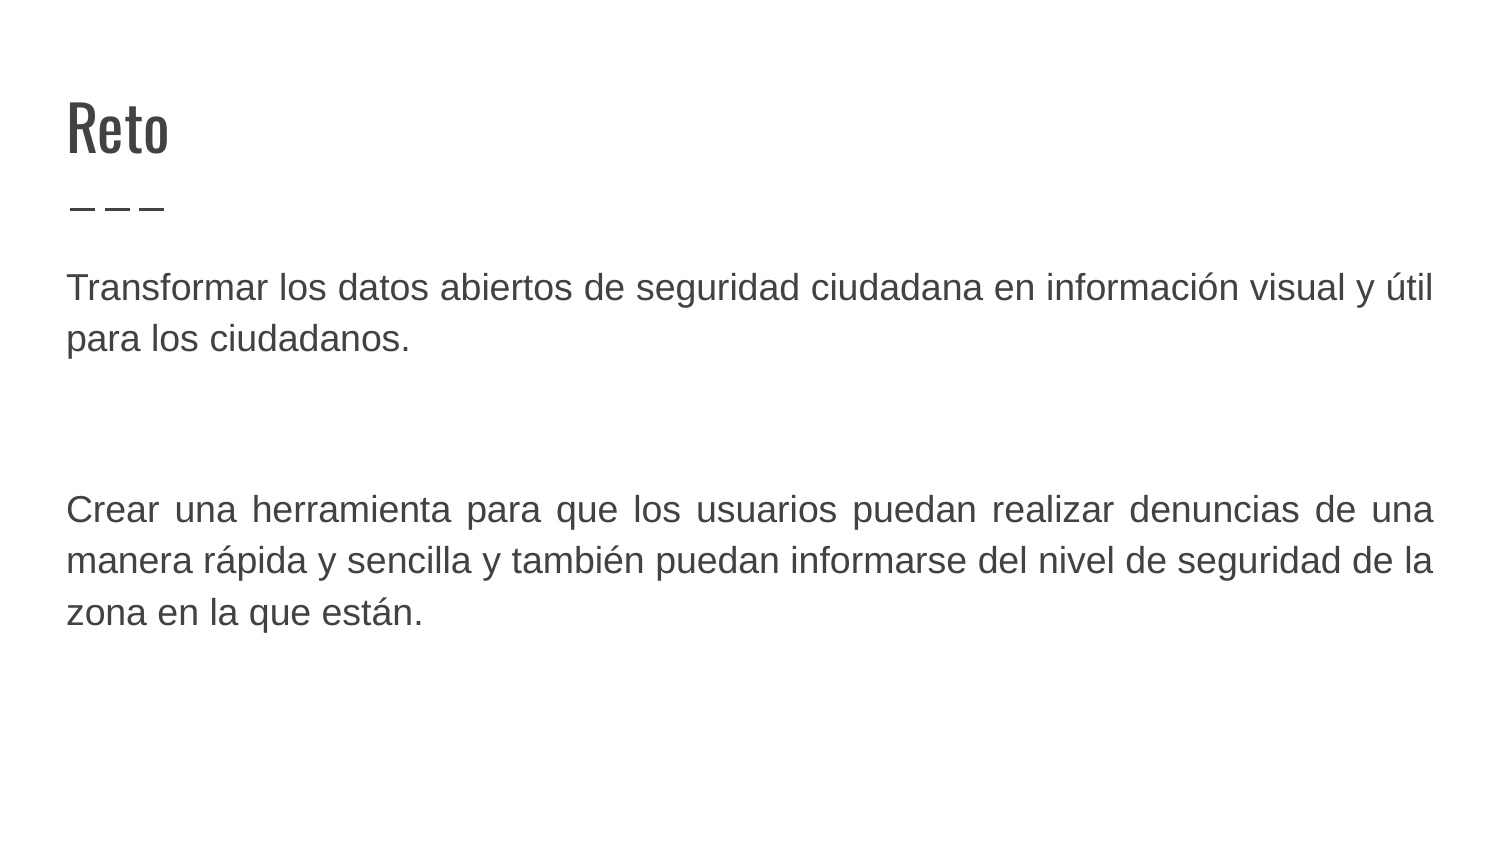

# Reto
Transformar los datos abiertos de seguridad ciudadana en información visual y útil para los ciudadanos.

Crear una herramienta para que los usuarios puedan realizar denuncias de una manera rápida y sencilla y también puedan informarse del nivel de seguridad de la zona en la que están.